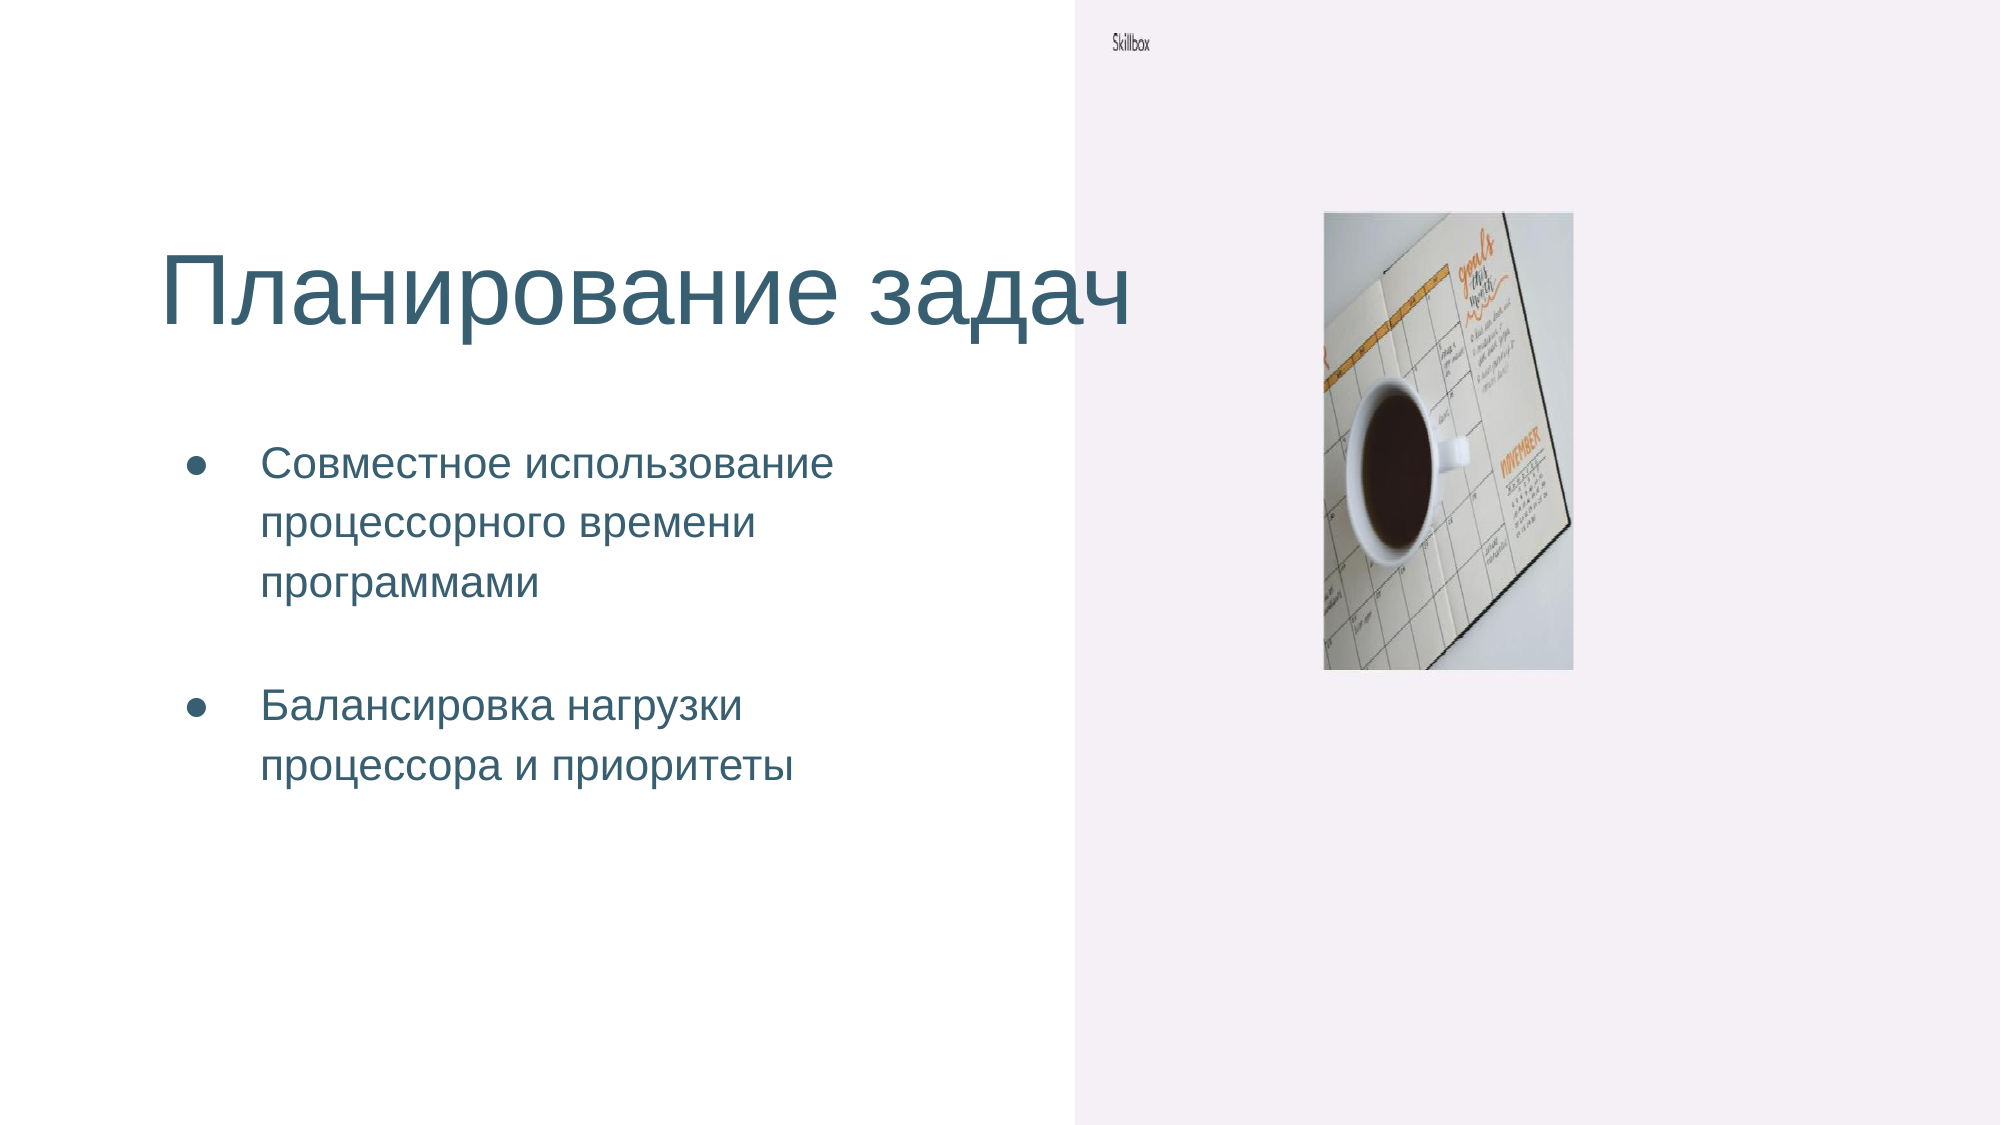

Планирование задач
● Совместное использование
процессорного времени
программами
● Балансировка нагрузки
процессора и приоритеты